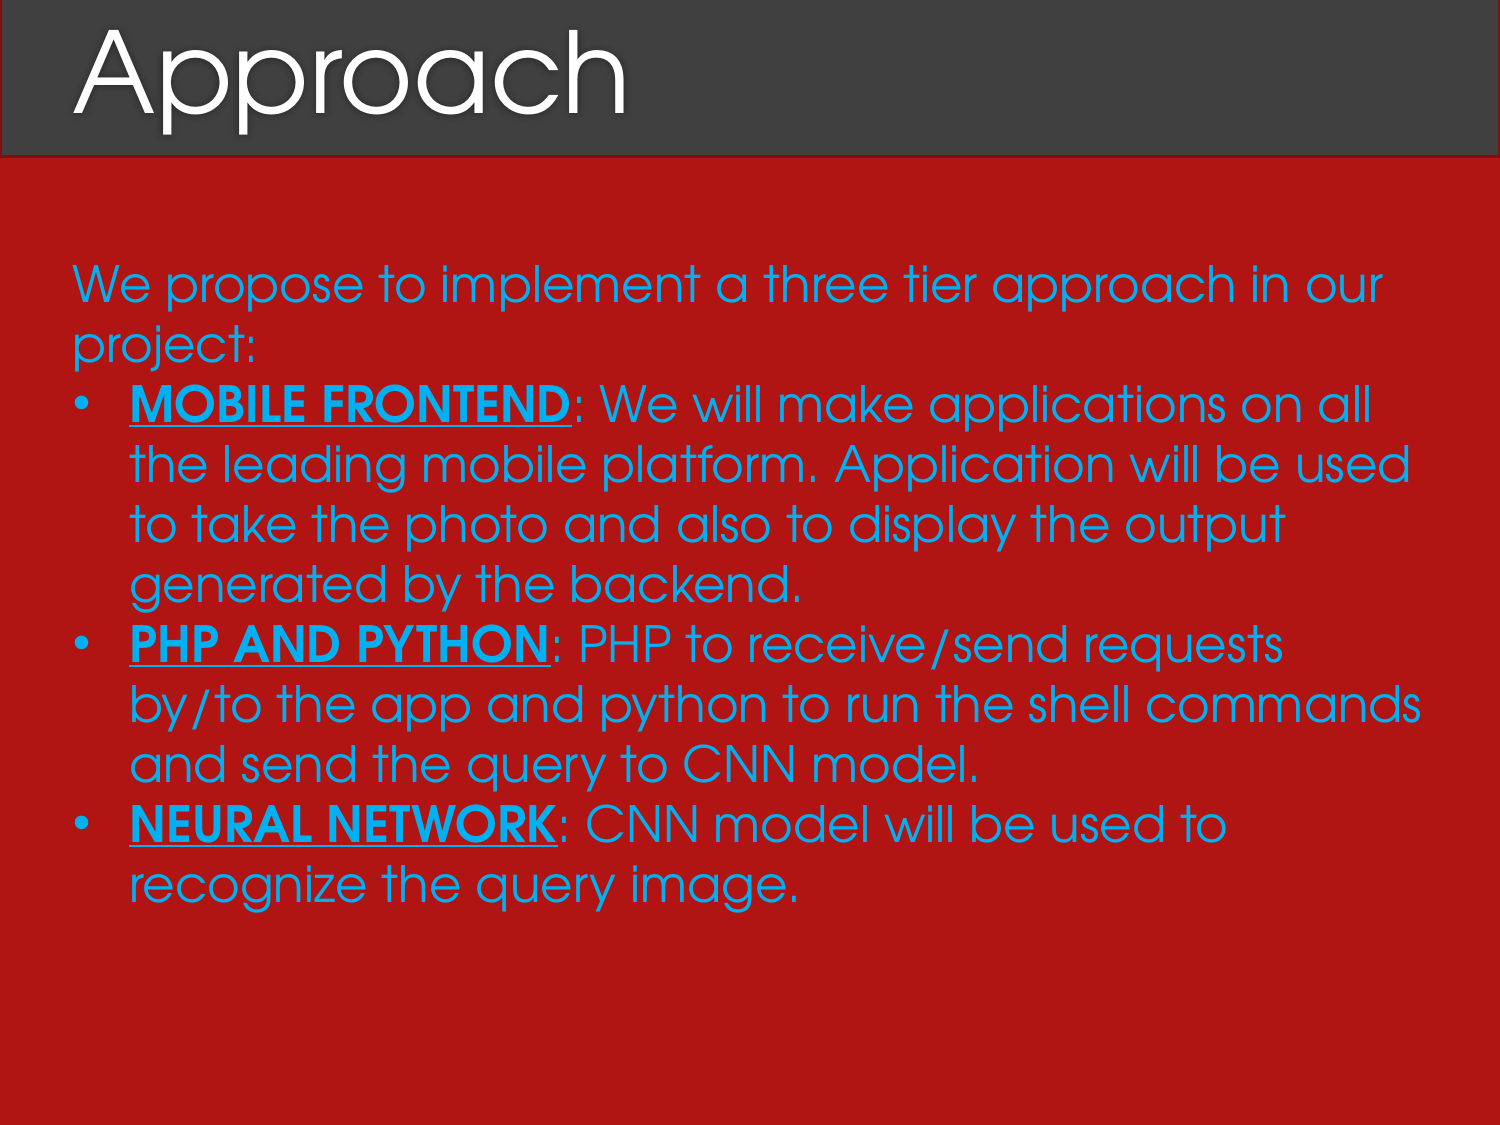

Approach
We propose to implement a three tier approach in our project:
MOBILE FRONTEND: We will make applications on all the leading mobile platform. Application will be used to take the photo and also to display the output generated by the backend.
PHP AND PYTHON: PHP to receive/send requests by/to the app and python to run the shell commands and send the query to CNN model.
NEURAL NETWORK: CNN model will be used to recognize the query image.